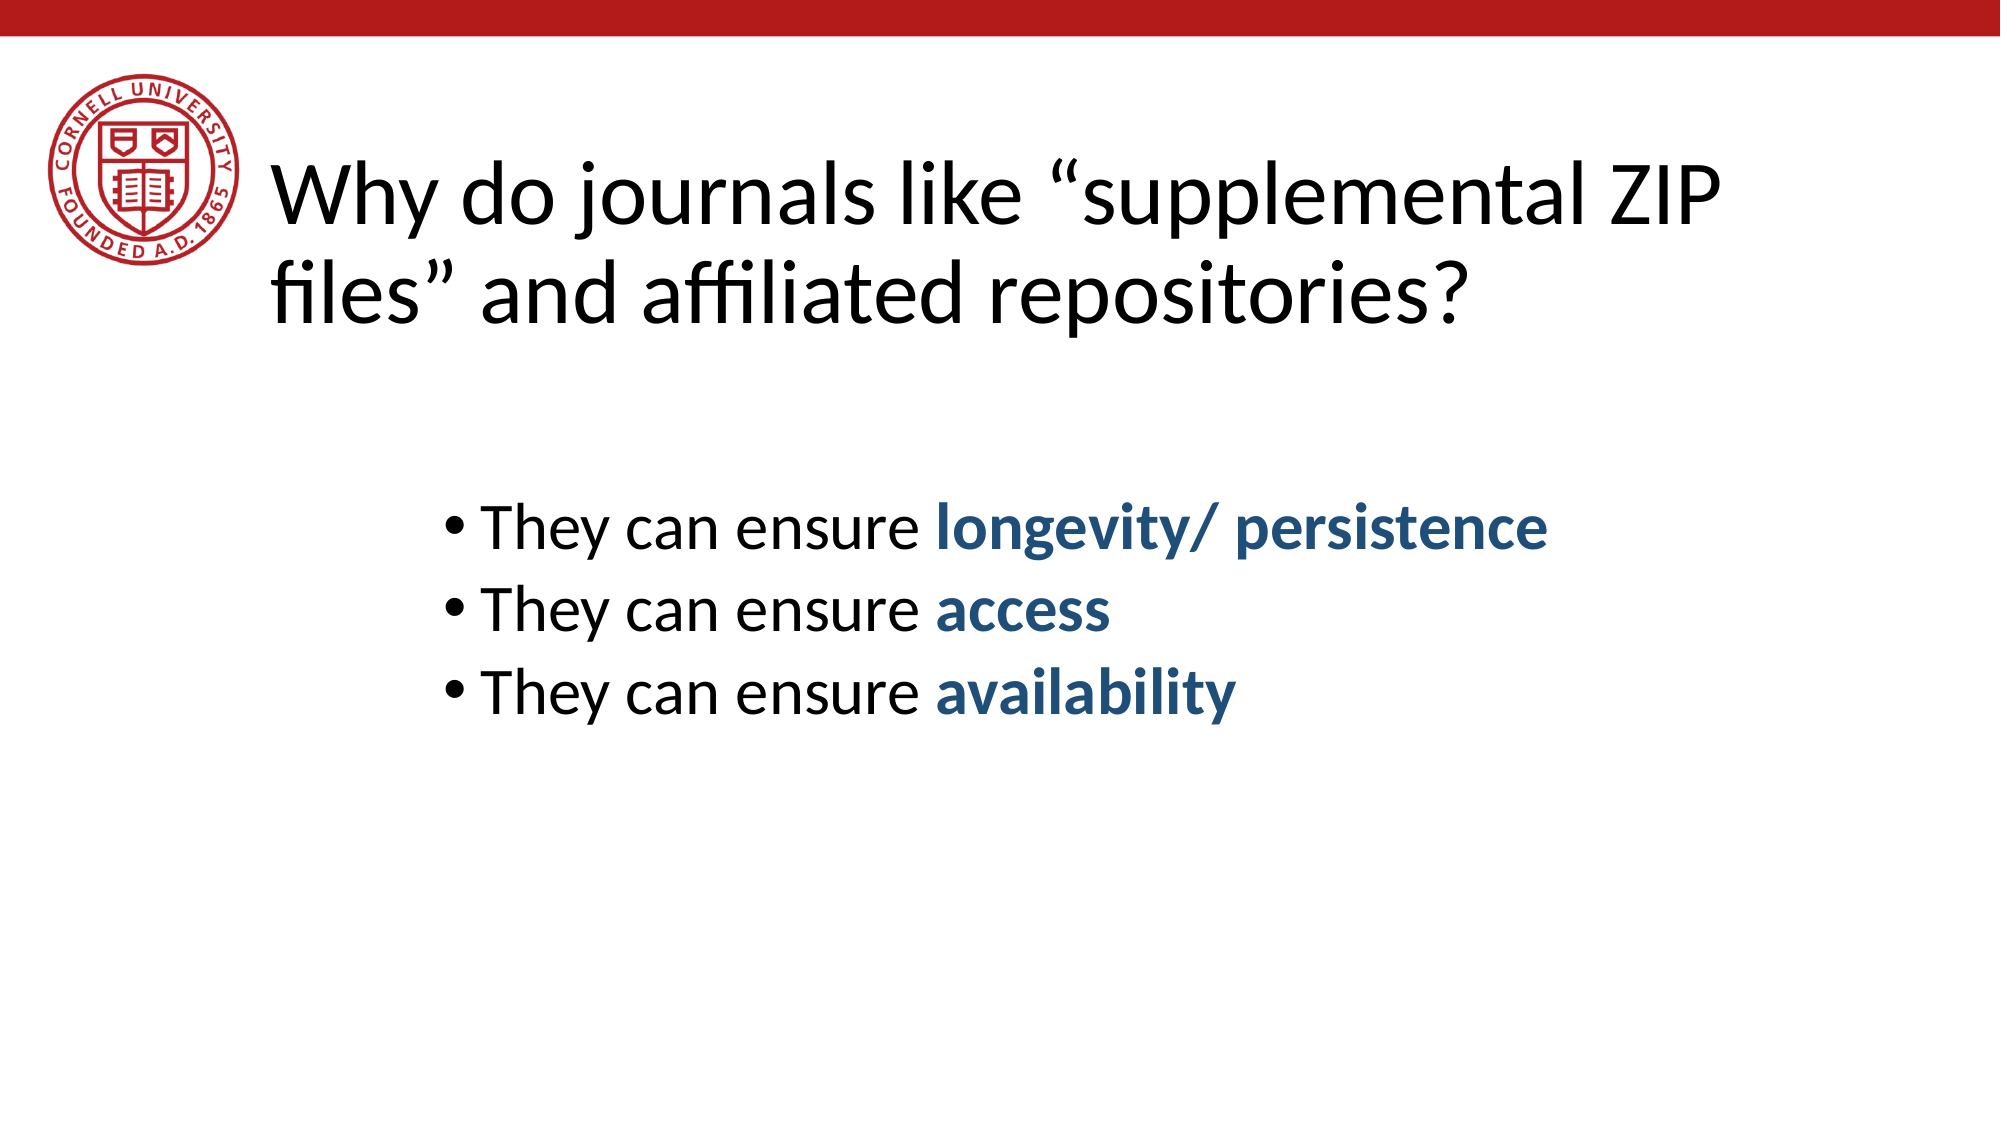

# Why do journals like “supplemental ZIP files” and affiliated repositories?

They can ensure longevity/ persistence
They can ensure access
They can ensure availability